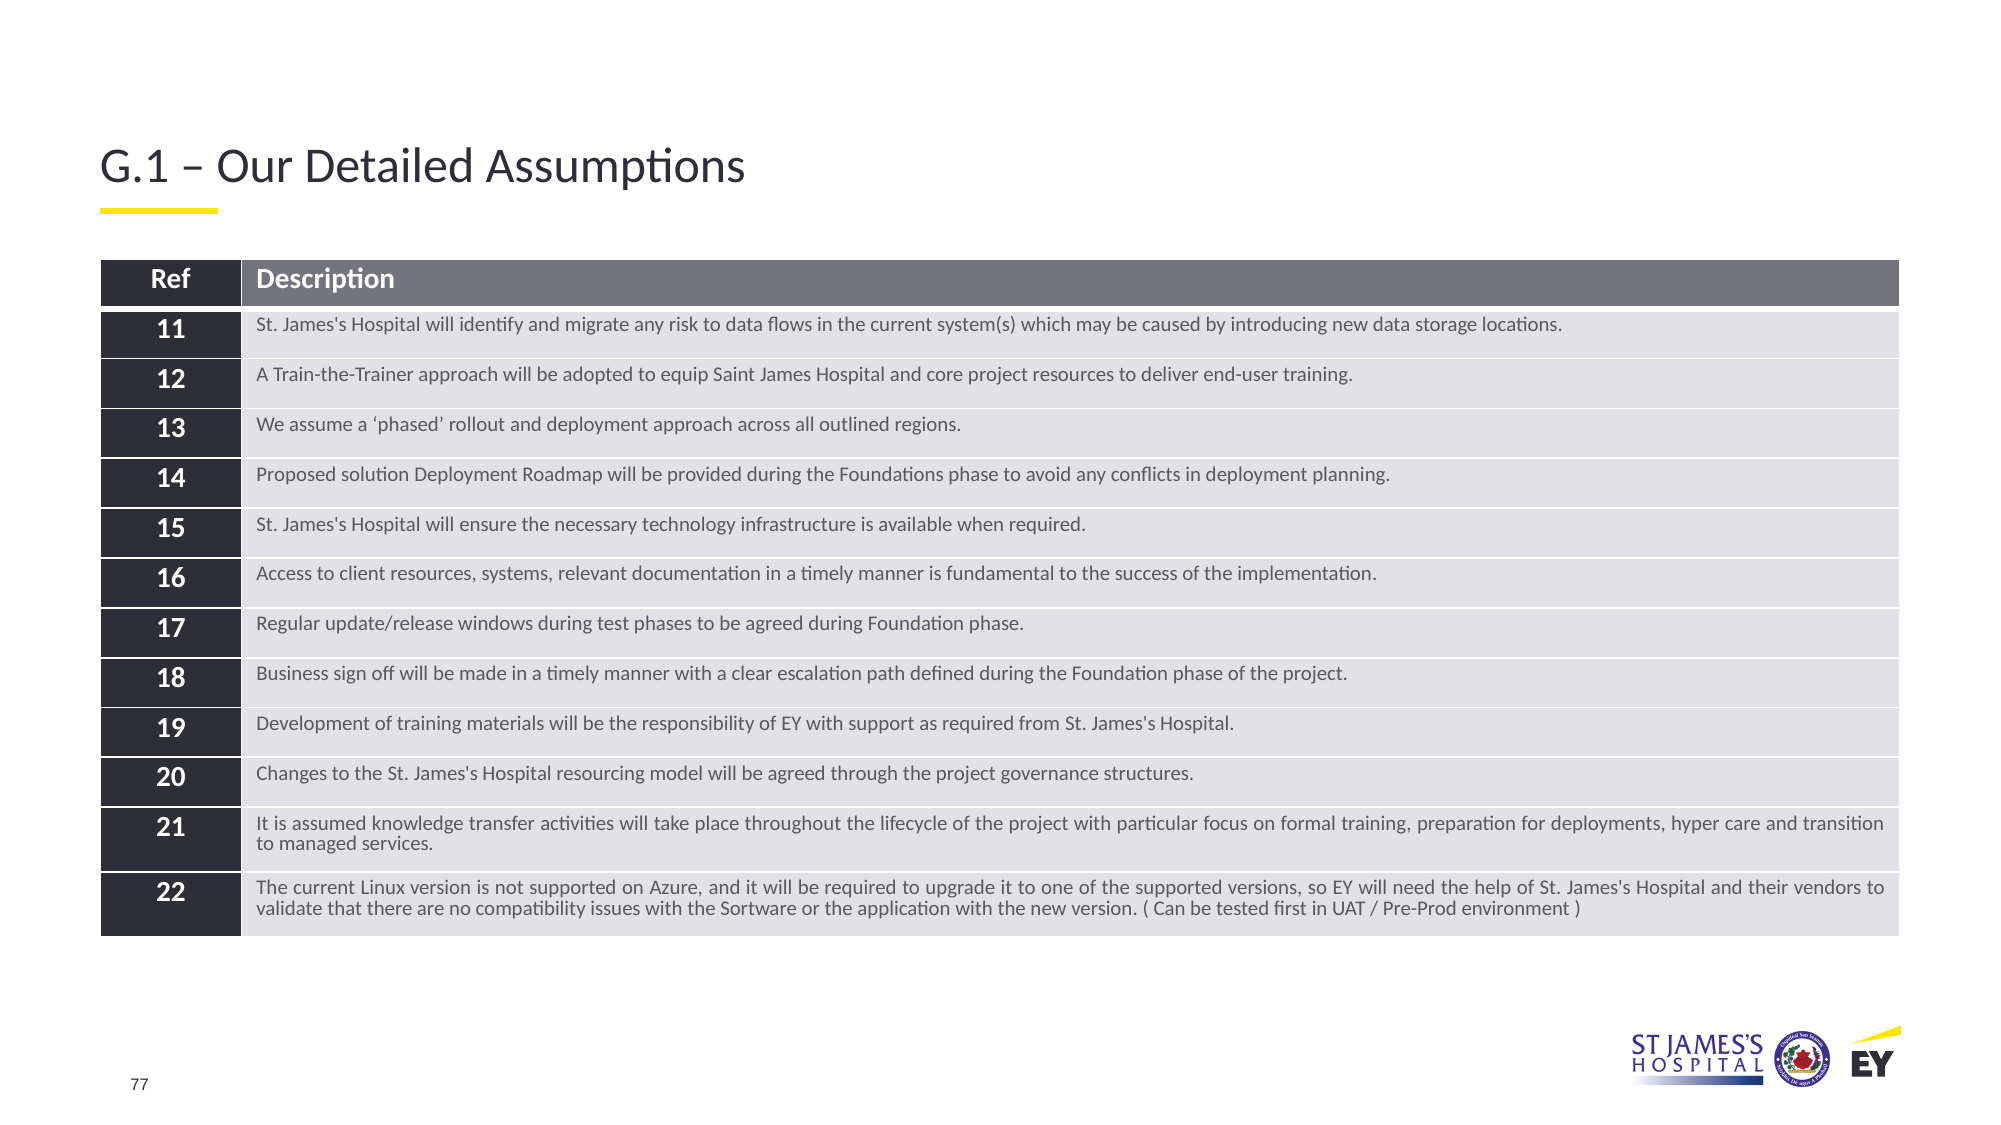

G.1 – Our Detailed Assumptions
| Ref | Description |
| --- | --- |
| 11 | St. James's Hospital will identify and migrate any risk to data flows in the current system(s) which may be caused by introducing new data storage locations. |
| 12 | A Train-the-Trainer approach will be adopted to equip Saint James Hospital and core project resources to deliver end-user training. |
| 13 | We assume a ‘phased’ rollout and deployment approach across all outlined regions. |
| 14 | Proposed solution Deployment Roadmap will be provided during the Foundations phase to avoid any conflicts in deployment planning. |
| 15 | St. James's Hospital will ensure the necessary technology infrastructure is available when required. |
| 16 | Access to client resources, systems, relevant documentation in a timely manner is fundamental to the success of the implementation. |
| 17 | Regular update/release windows during test phases to be agreed during Foundation phase. |
| 18 | Business sign off will be made in a timely manner with a clear escalation path defined during the Foundation phase of the project. |
| 19 | Development of training materials will be the responsibility of EY with support as required from St. James's Hospital. |
| 20 | Changes to the St. James's Hospital resourcing model will be agreed through the project governance structures. |
| 21 | It is assumed knowledge transfer activities will take place throughout the lifecycle of the project with particular focus on formal training, preparation for deployments, hyper care and transition to managed services. |
| 22 | The current Linux version is not supported on Azure, and it will be required to upgrade it to one of the supported versions, so EY will need the help of St. James's Hospital and their vendors to validate that there are no compatibility issues with the Sortware or the application with the new version. ( Can be tested first in UAT / Pre-Prod environment ) |